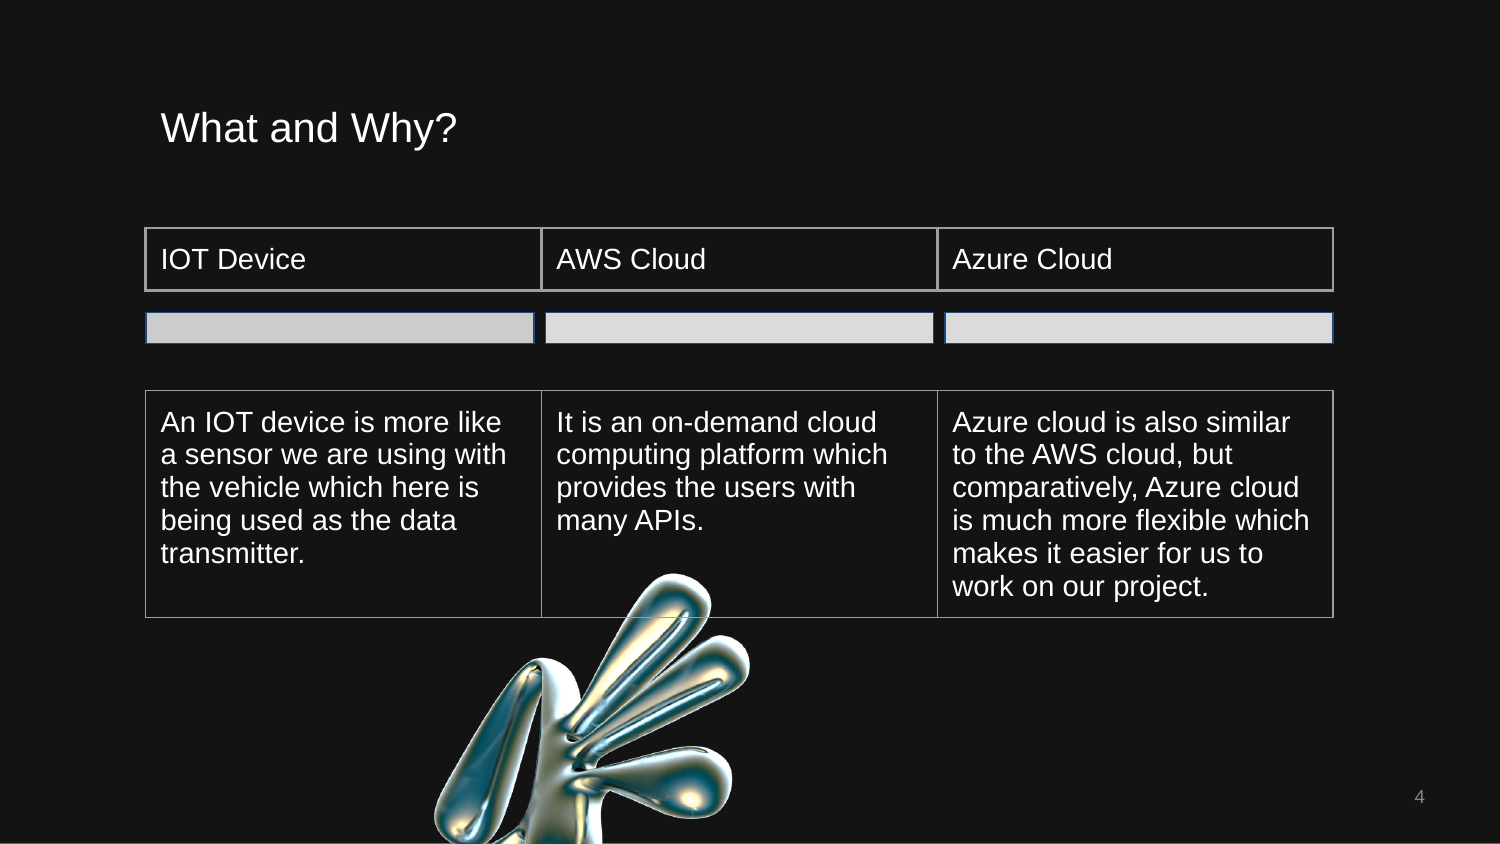

What and Why?

| IOT Device | AWS Cloud | Azure Cloud |
| --- | --- | --- |

| An IOT device is more like a sensor we are using with the vehicle which here is being used as the data transmitter. | It is an on-demand cloud computing platform which provides the users with many APIs. | Azure cloud is also similar to the AWS cloud, but comparatively, Azure cloud is much more flexible which makes it easier for us to work on our project. |
| --- | --- | --- |
4